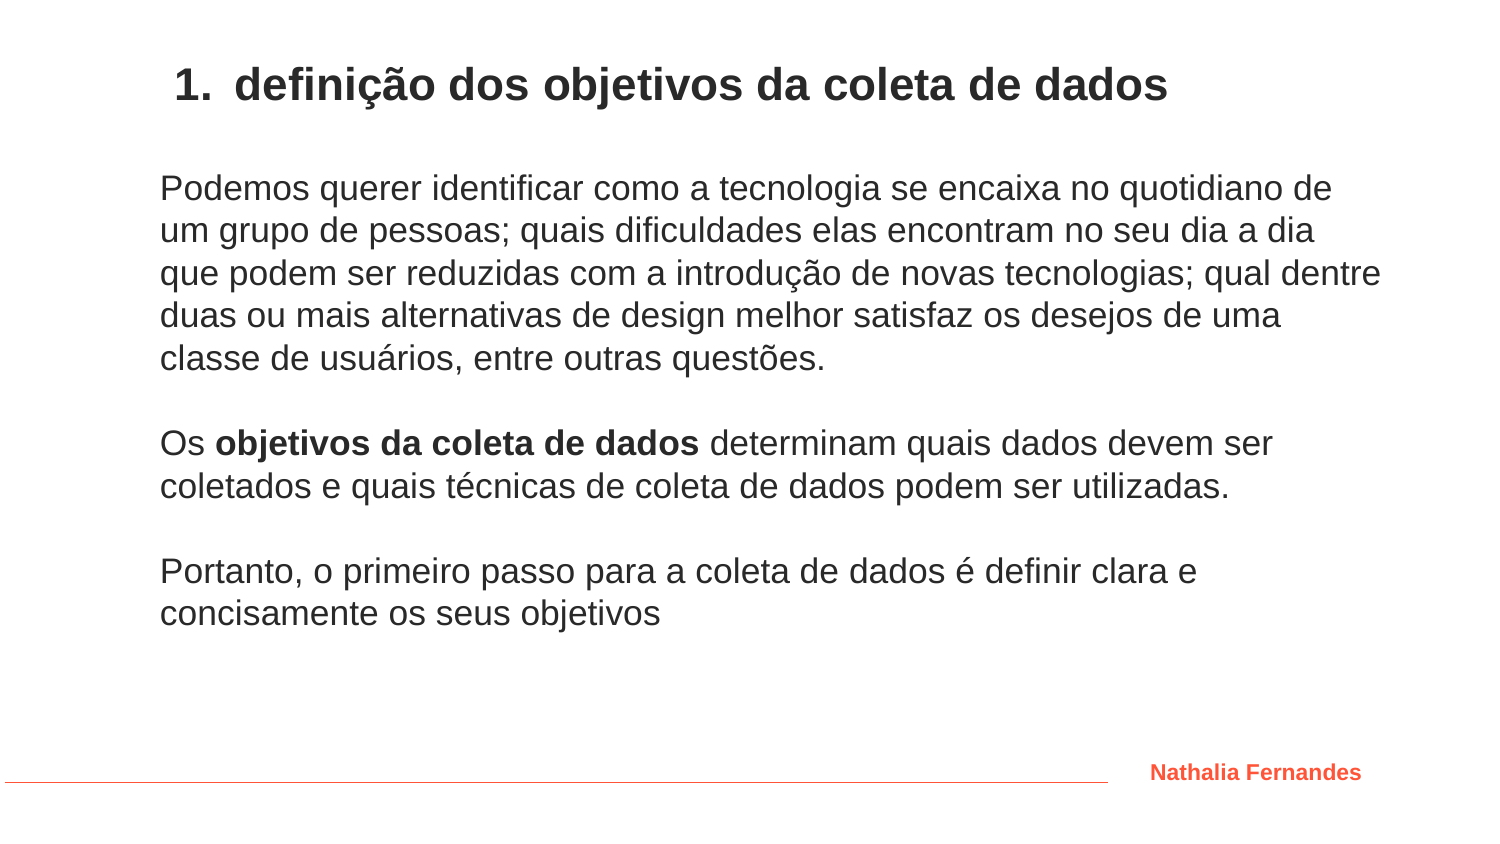

definição dos objetivos da coleta de dados

Podemos querer identificar como a tecnologia se encaixa no quotidiano de um grupo de pessoas; quais dificuldades elas encontram no seu dia a dia que podem ser reduzidas com a introdução de novas tecnologias; qual dentre duas ou mais alternativas de design melhor satisfaz os desejos de uma classe de usuários, entre outras questões.

Os objetivos da coleta de dados determinam quais dados devem ser coletados e quais técnicas de coleta de dados podem ser utilizadas.

Portanto, o primeiro passo para a coleta de dados é definir clara e concisamente os seus objetivos

Nathalia Fernandes